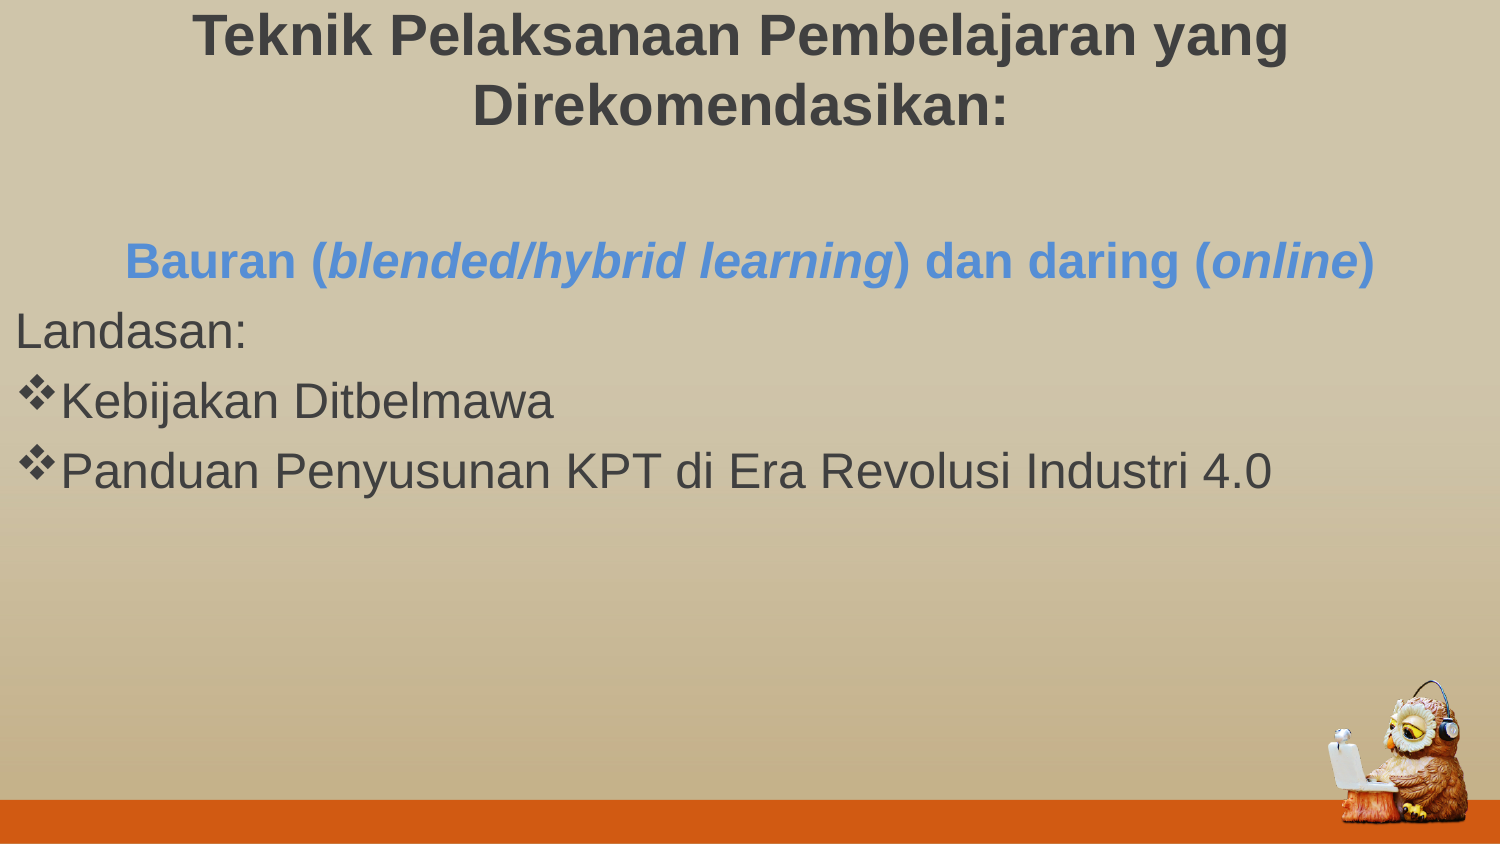

Teknik Pelaksanaan Pembelajaran yang
Direkomendasikan:
Bauran (blended/hybrid learning) dan daring (online)
Landasan:
Kebijakan Ditbelmawa
Panduan Penyusunan KPT di Era Revolusi Industri 4.0